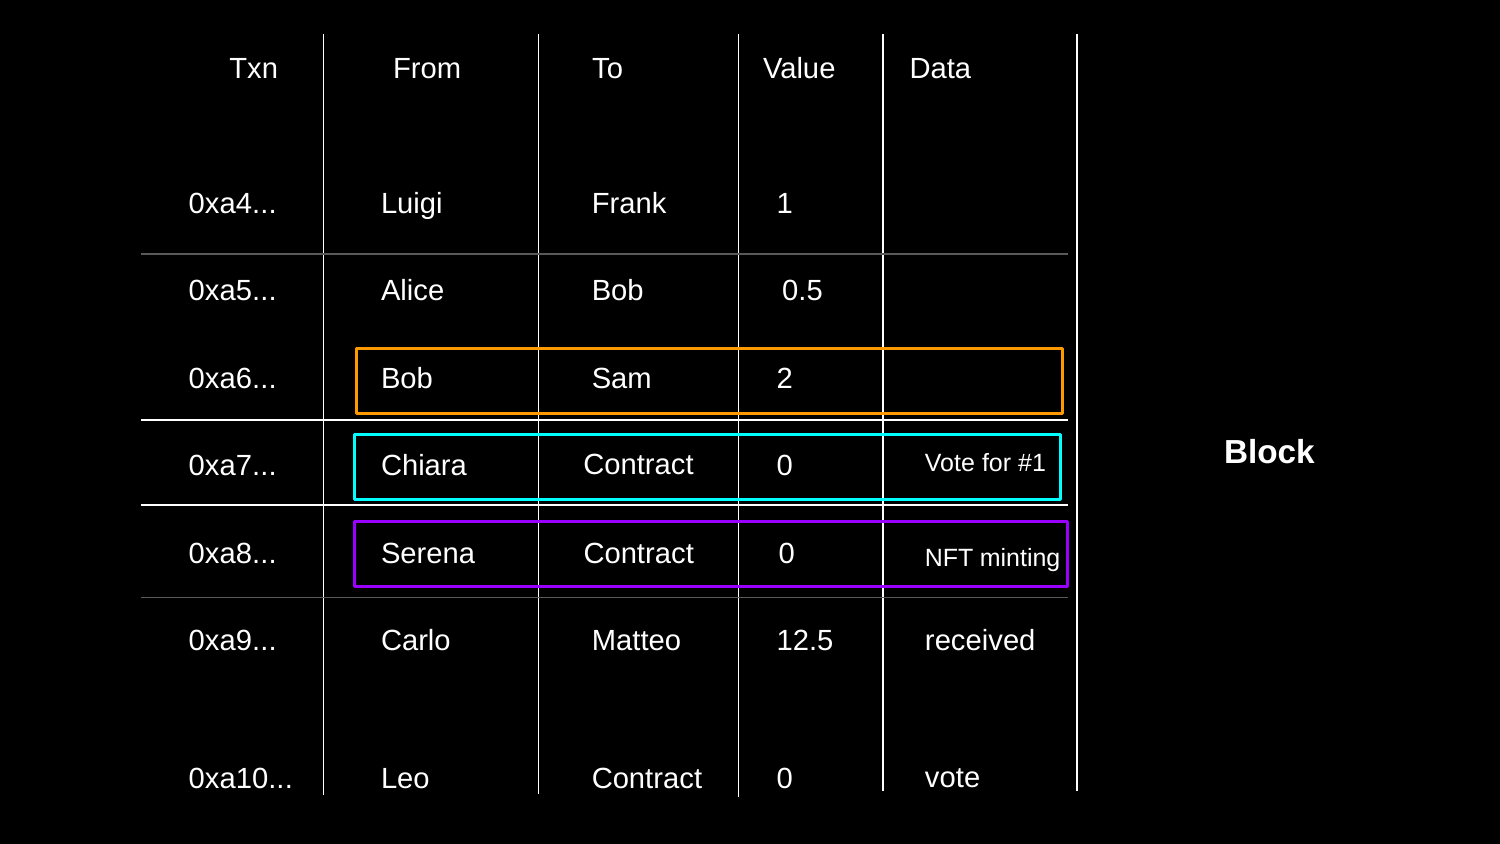

Txn              From                To                 Value         Data
0xa4...
Luigi
Frank
1
0xa5...
Alice
Bob
0.5

0xa6...
Bob
Sam
2

Block
Contract

Vote for #1
0xa7...
Chiara
0

0xa8...
Serena
Contract

0

NFT minting
received
Carlo
Matteo
12.5
0xa9...

vote
Leo
Contract
0
0xa10...